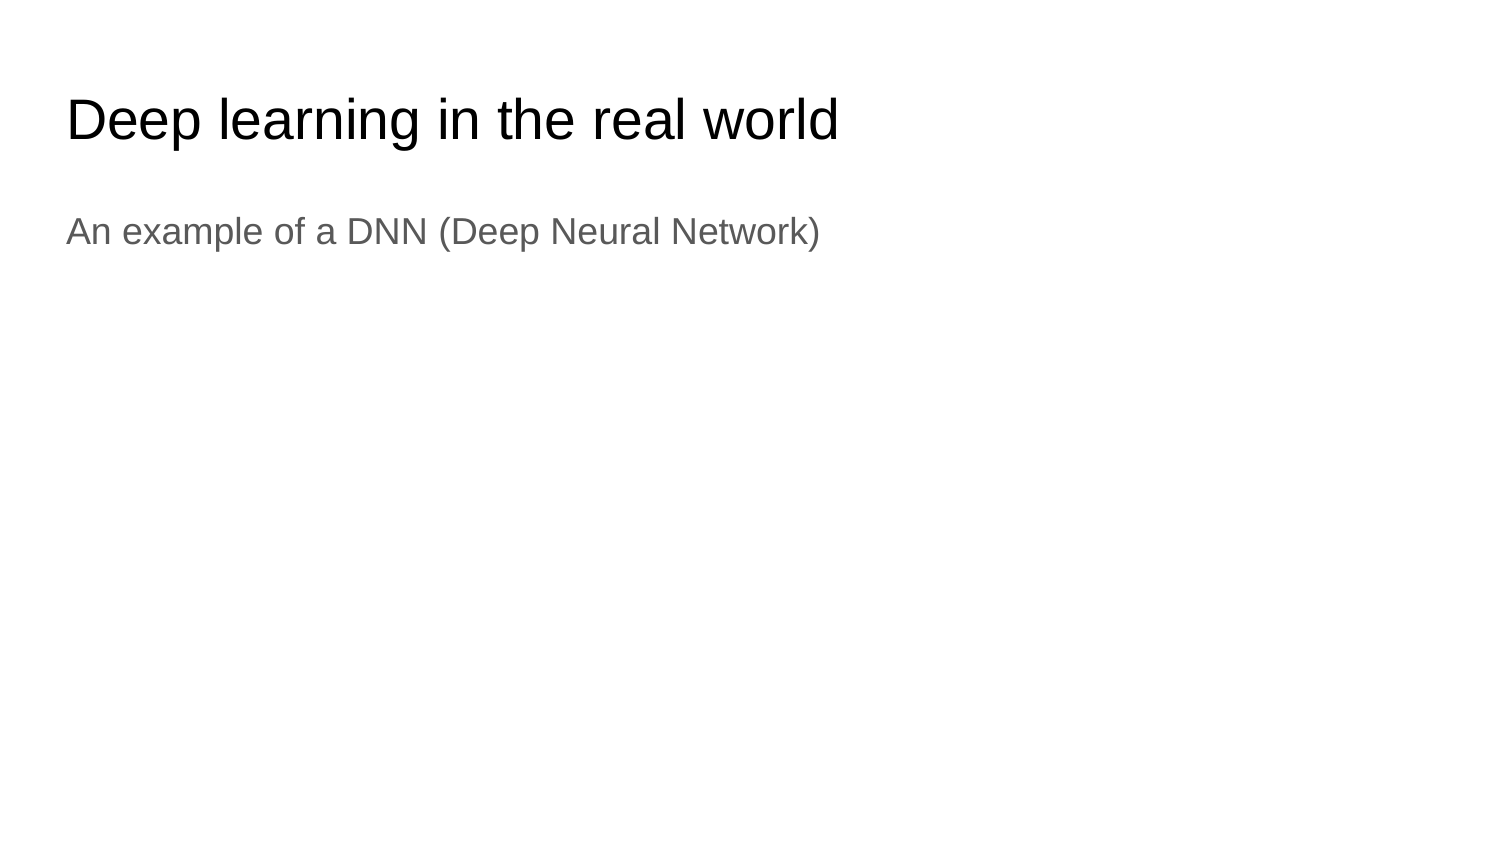

# Deep learning in the real world
An example of a DNN (Deep Neural Network)